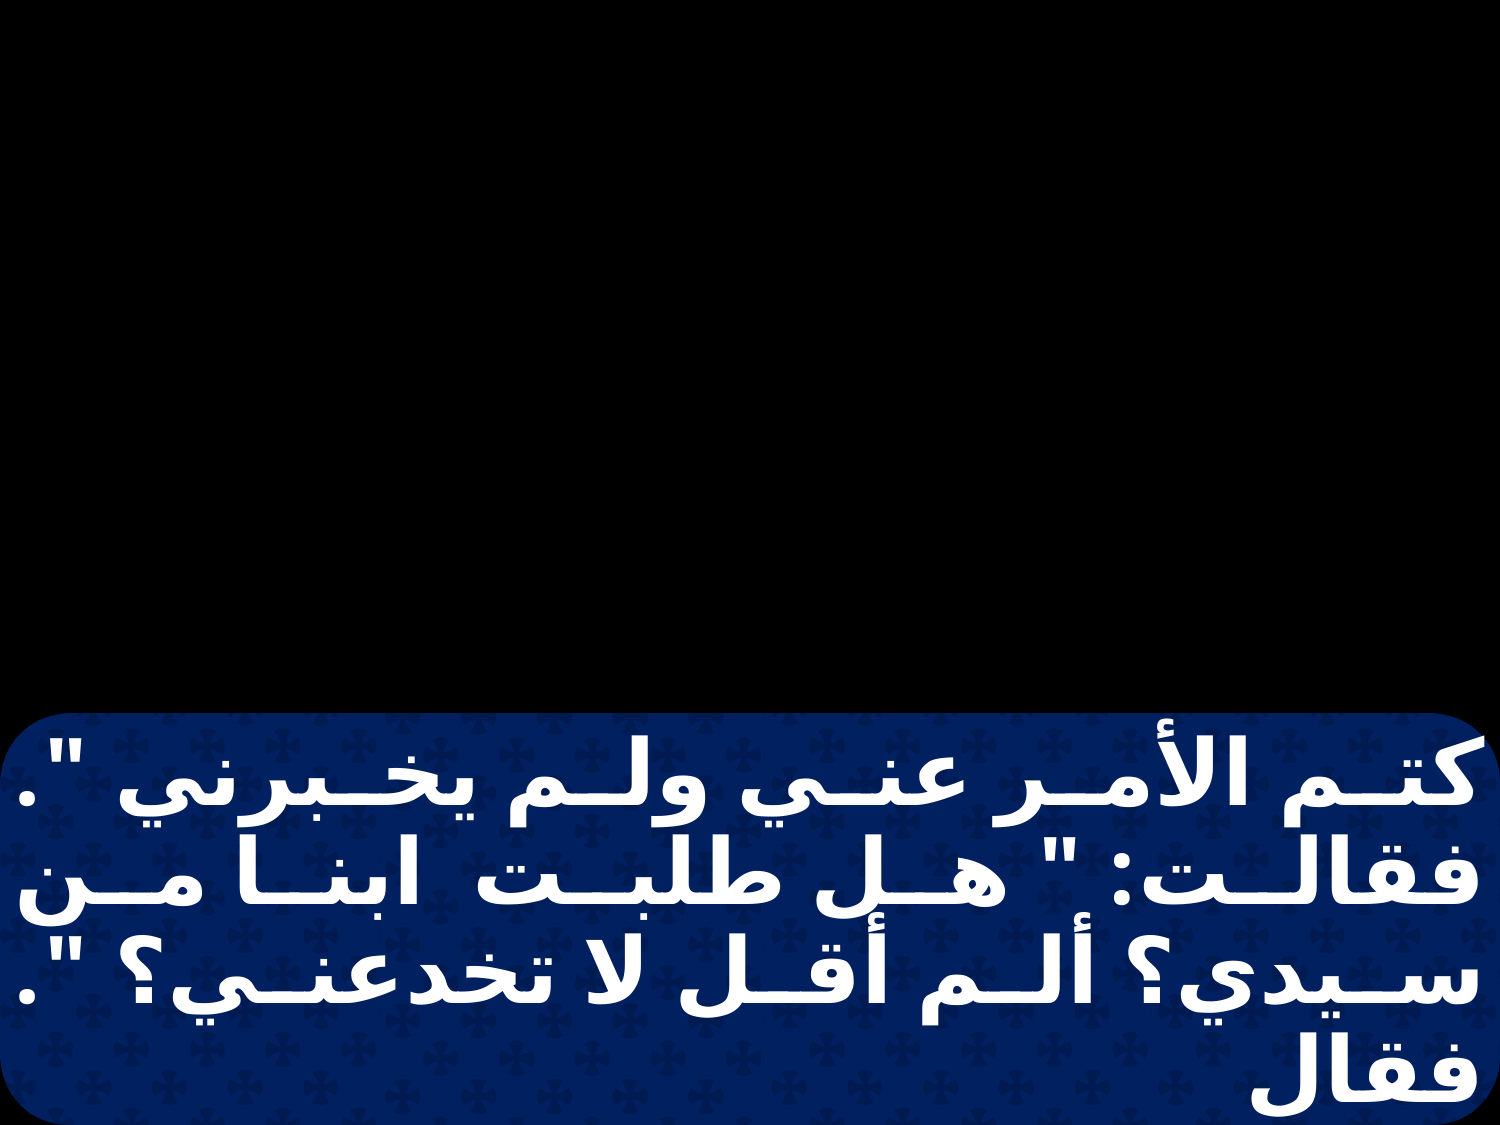

كتم الأمر عني ولم يخبرني ". فقالت: " هل طلبت  ابنا من سيدي؟ ألم أقل لا تخدعني؟ ". فقال